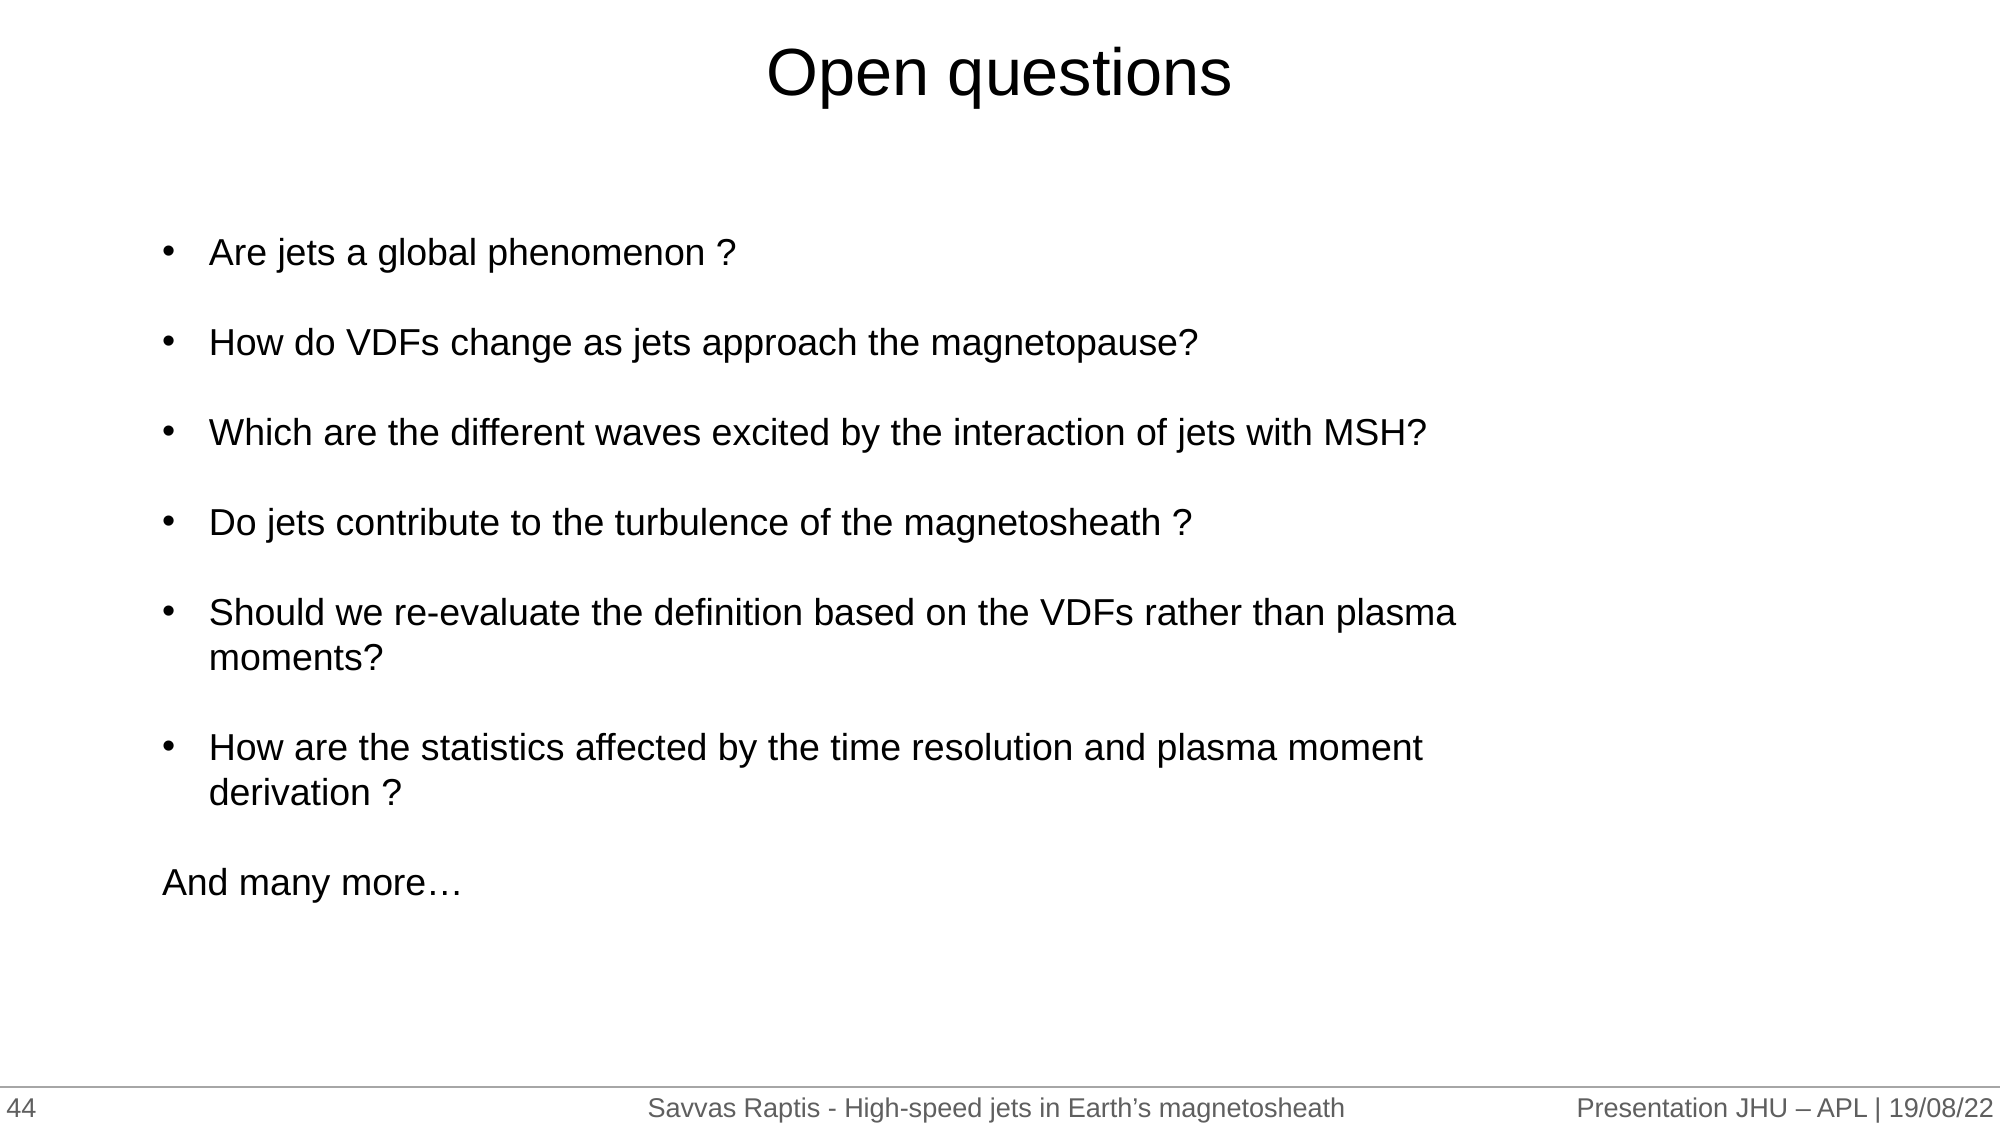

# Open questions

Are jets a global phenomenon ?

How do VDFs change as jets approach the magnetopause?

Which are the different waves excited by the interaction of jets with MSH?

Do jets contribute to the turbulence of the magnetosheath ?

Should we re-evaluate the definition based on the VDFs rather than plasma moments?

How are the statistics affected by the time resolution and plasma moment derivation ?

And many more…